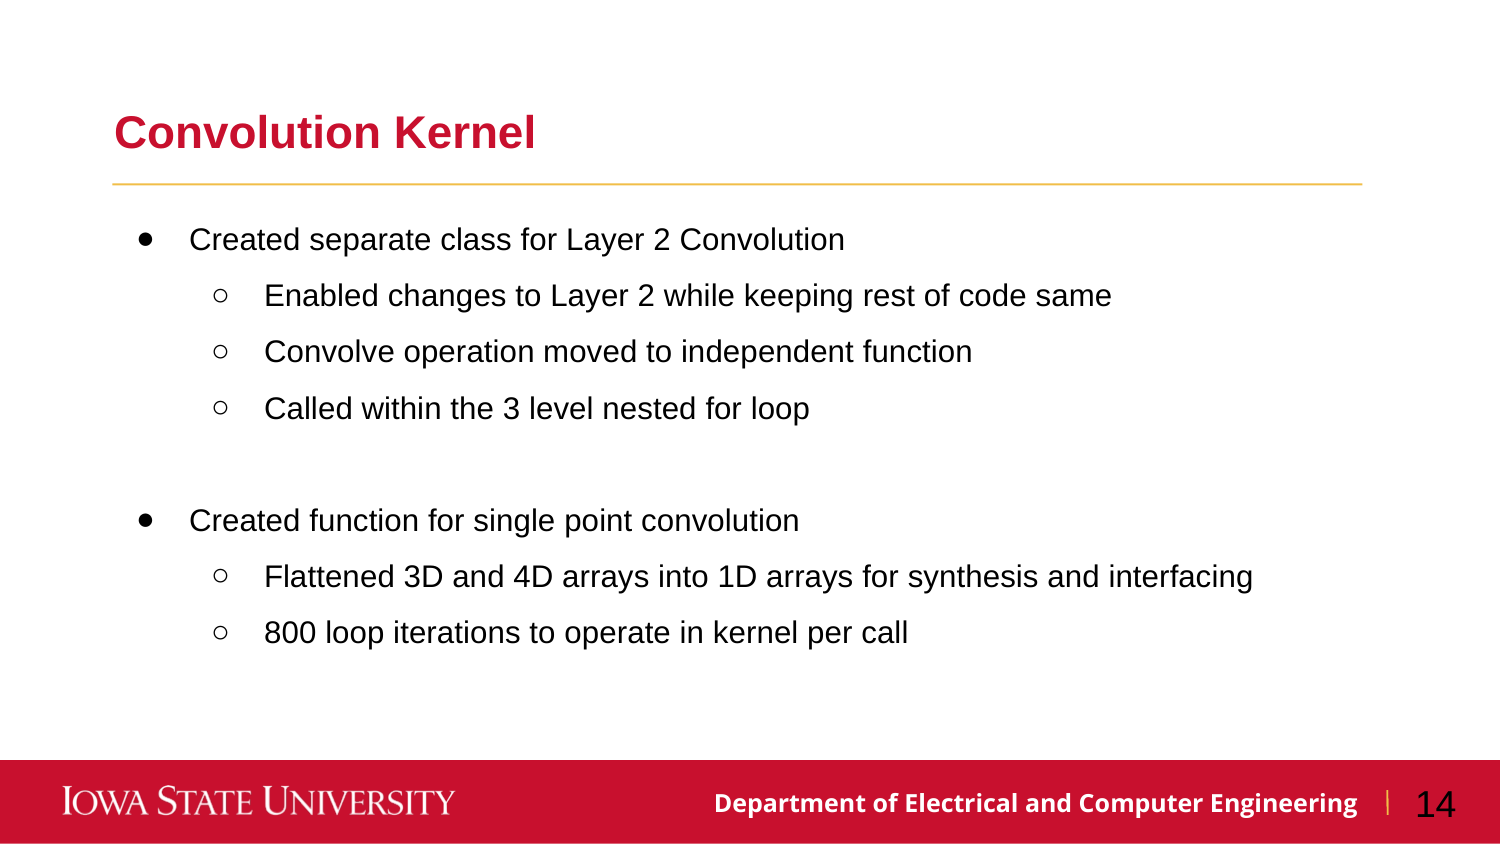

Convolution Kernel

Created separate class for Layer 2 Convolution
Enabled changes to Layer 2 while keeping rest of code same
Convolve operation moved to independent function
Called within the 3 level nested for loop

Created function for single point convolution
Flattened 3D and 4D arrays into 1D arrays for synthesis and interfacing
800 loop iterations to operate in kernel per call